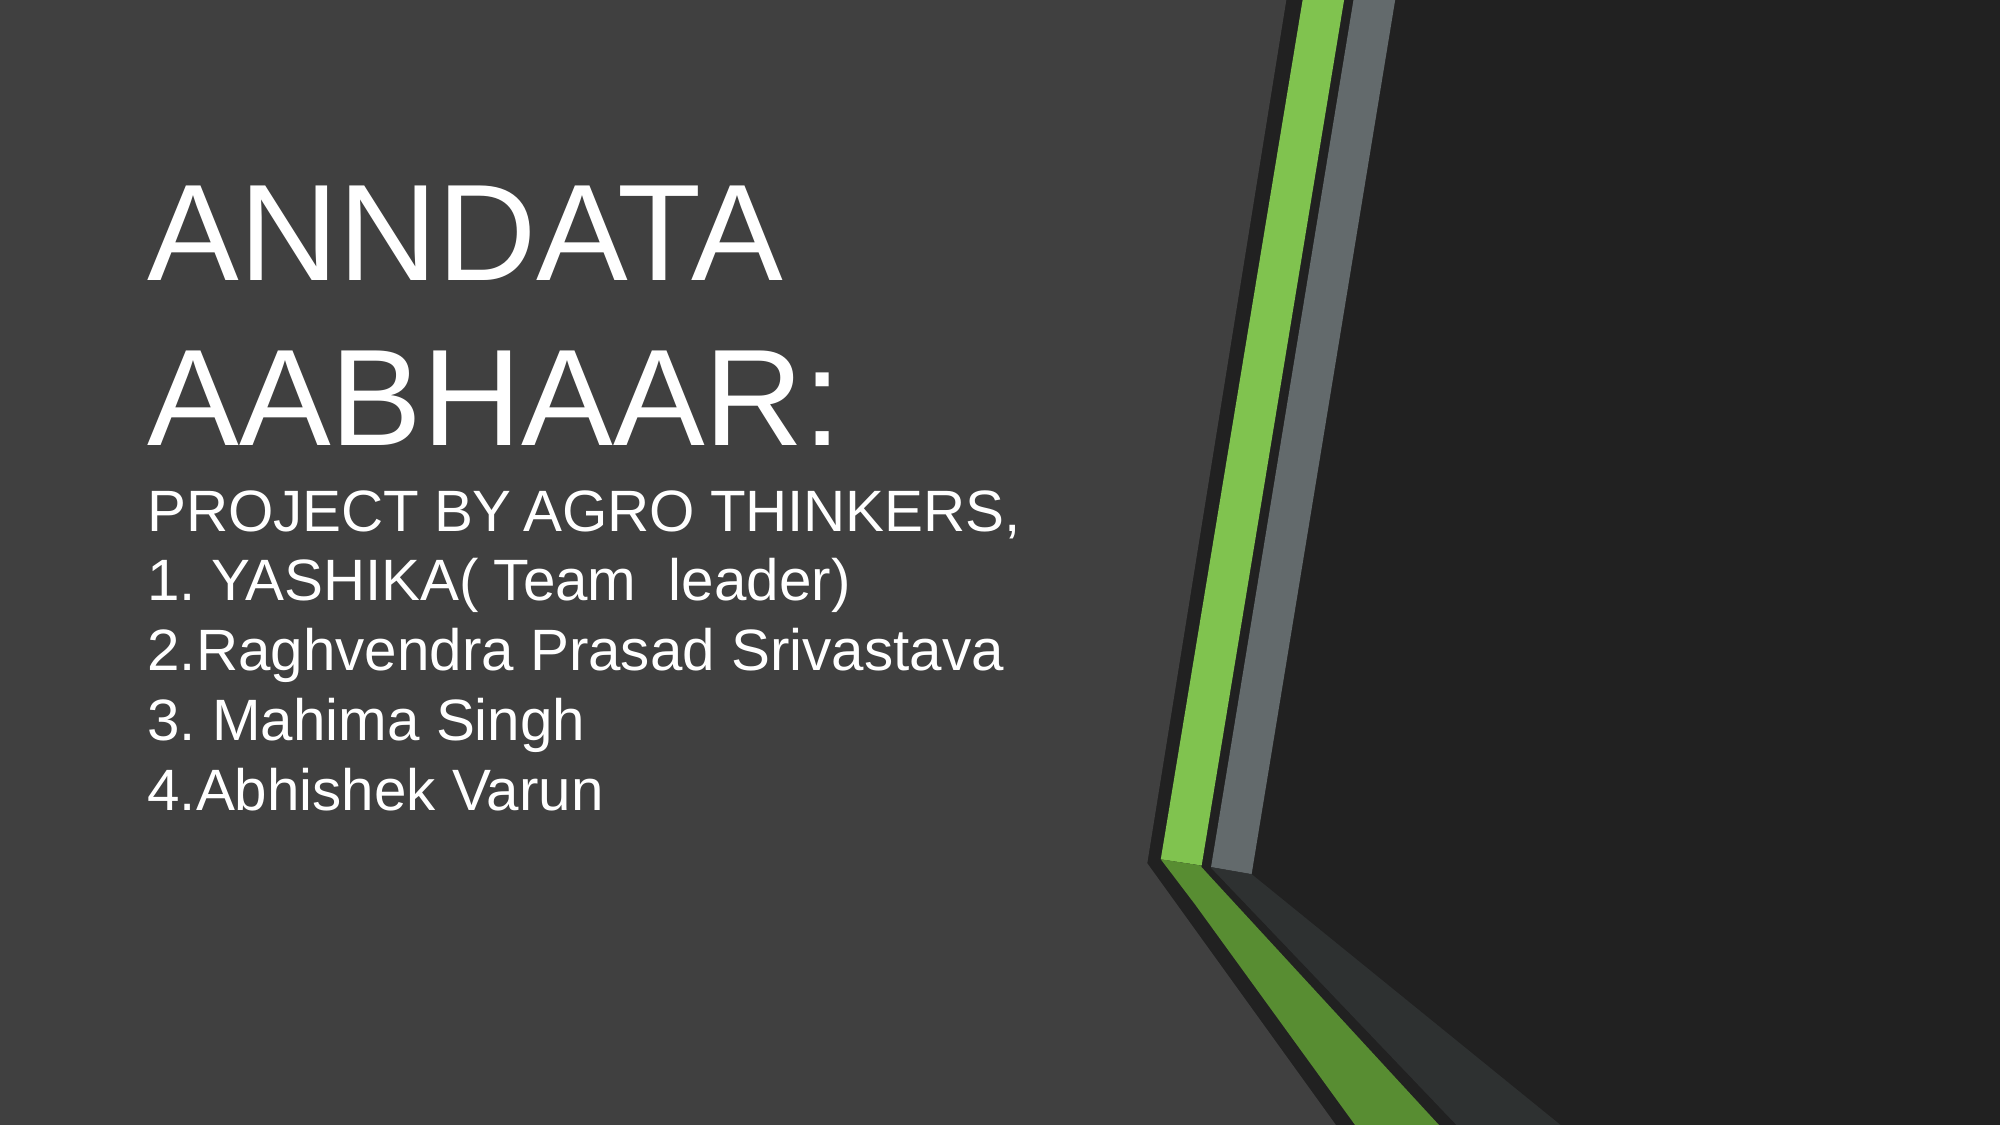

# ANNDATA AABHAAR: PROJECT BY AGRO THINKERS, 1. YASHIKA( Team  leader) 2.Raghvendra Prasad Srivastava 3. Mahima Singh  4.Abhishek Varun